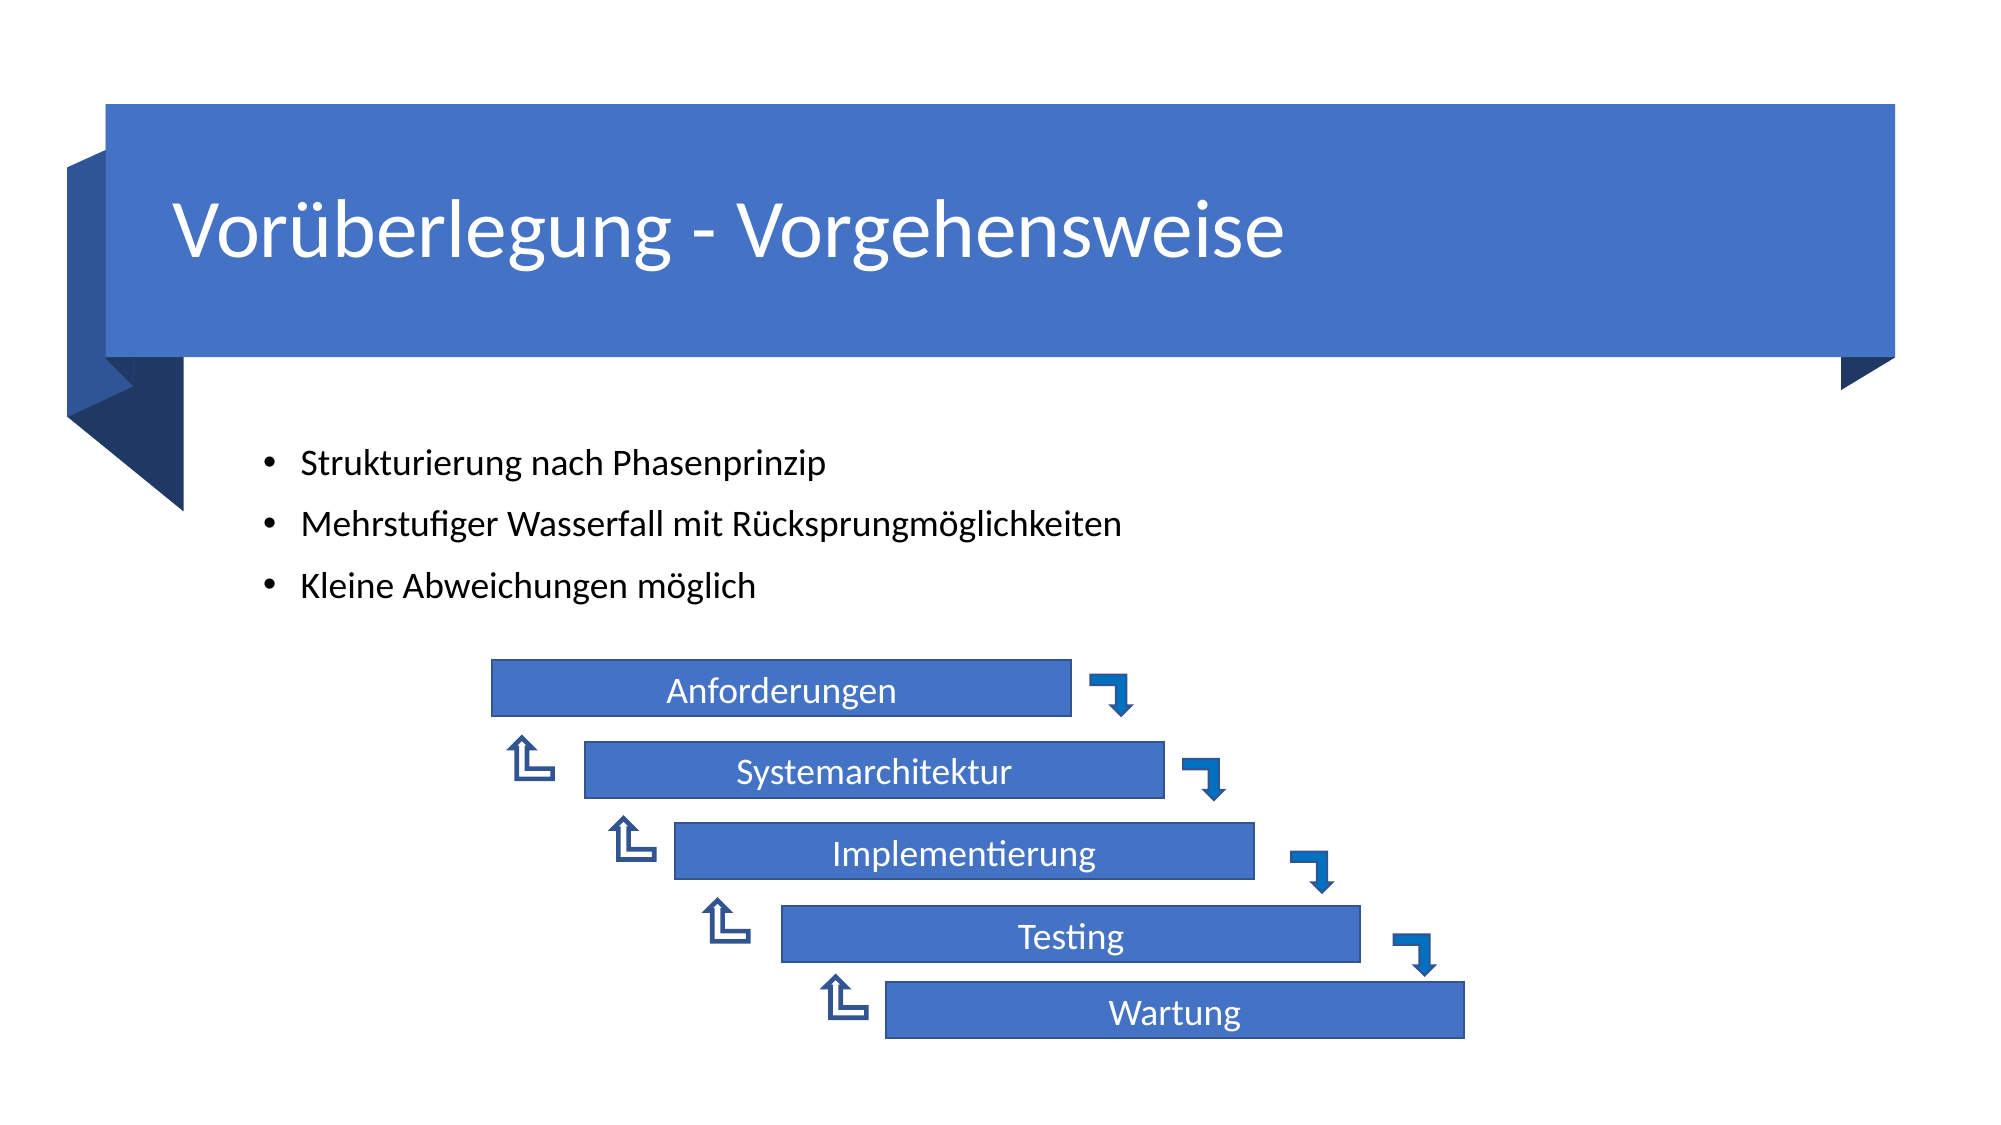

# Vorüberlegung - Vorgehensweise

Strukturierung nach Phasenprinzip
Mehrstufiger Wasserfall mit Rücksprungmöglichkeiten
Kleine Abweichungen möglich

Anforderungen

Systemarchitektur

Implementierung

Testing

Wartung